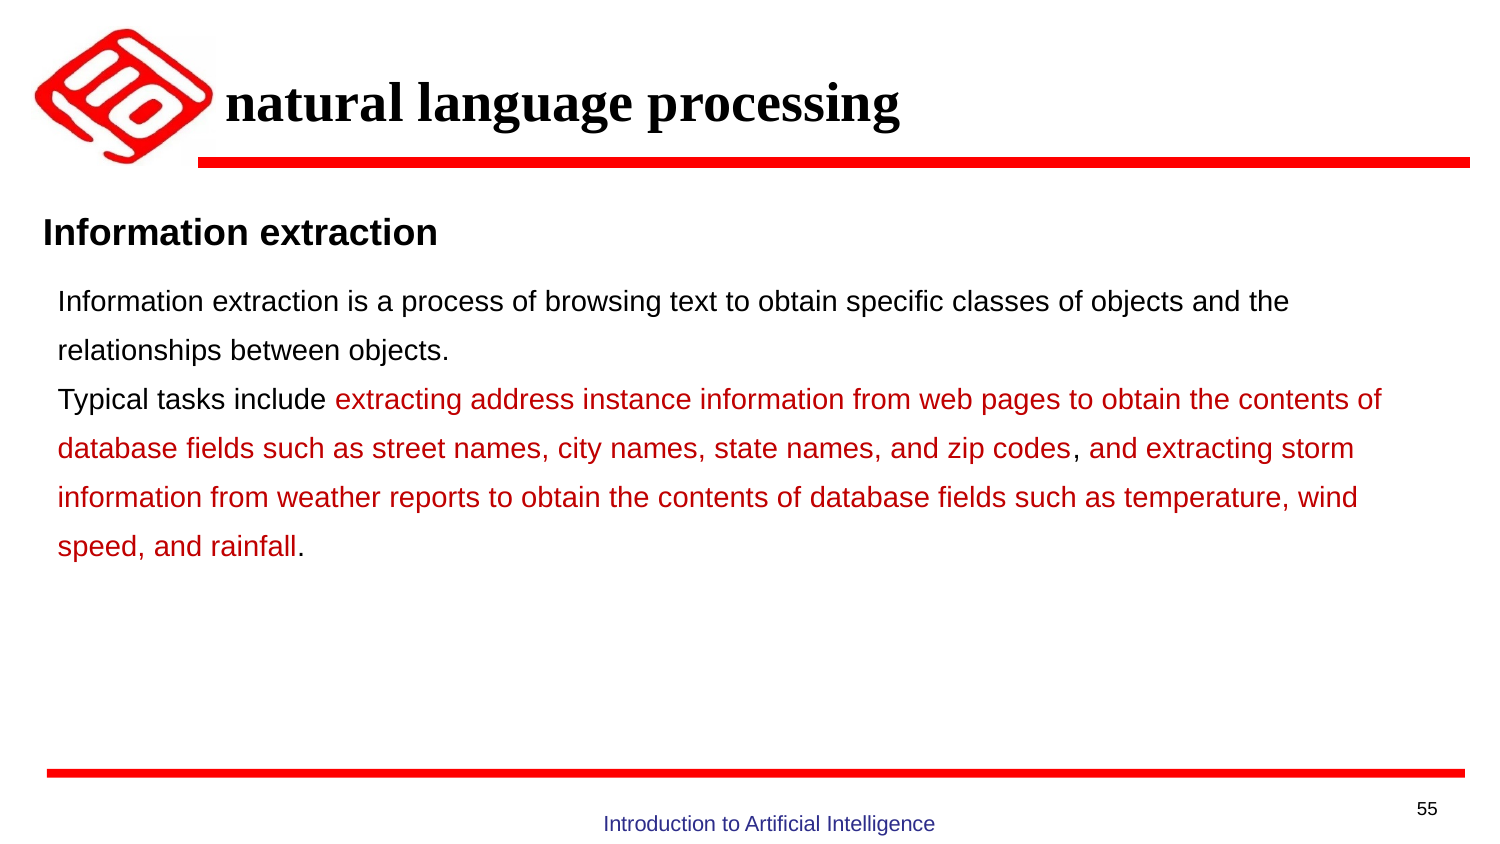

# natural language processing
Information extraction
Information extraction is a process of browsing text to obtain specific classes of objects and the relationships between objects.
Typical tasks include extracting address instance information from web pages to obtain the contents of database fields such as street names, city names, state names, and zip codes, and extracting storm information from weather reports to obtain the contents of database fields such as temperature, wind speed, and rainfall.
55
Introduction to Artificial Intelligence